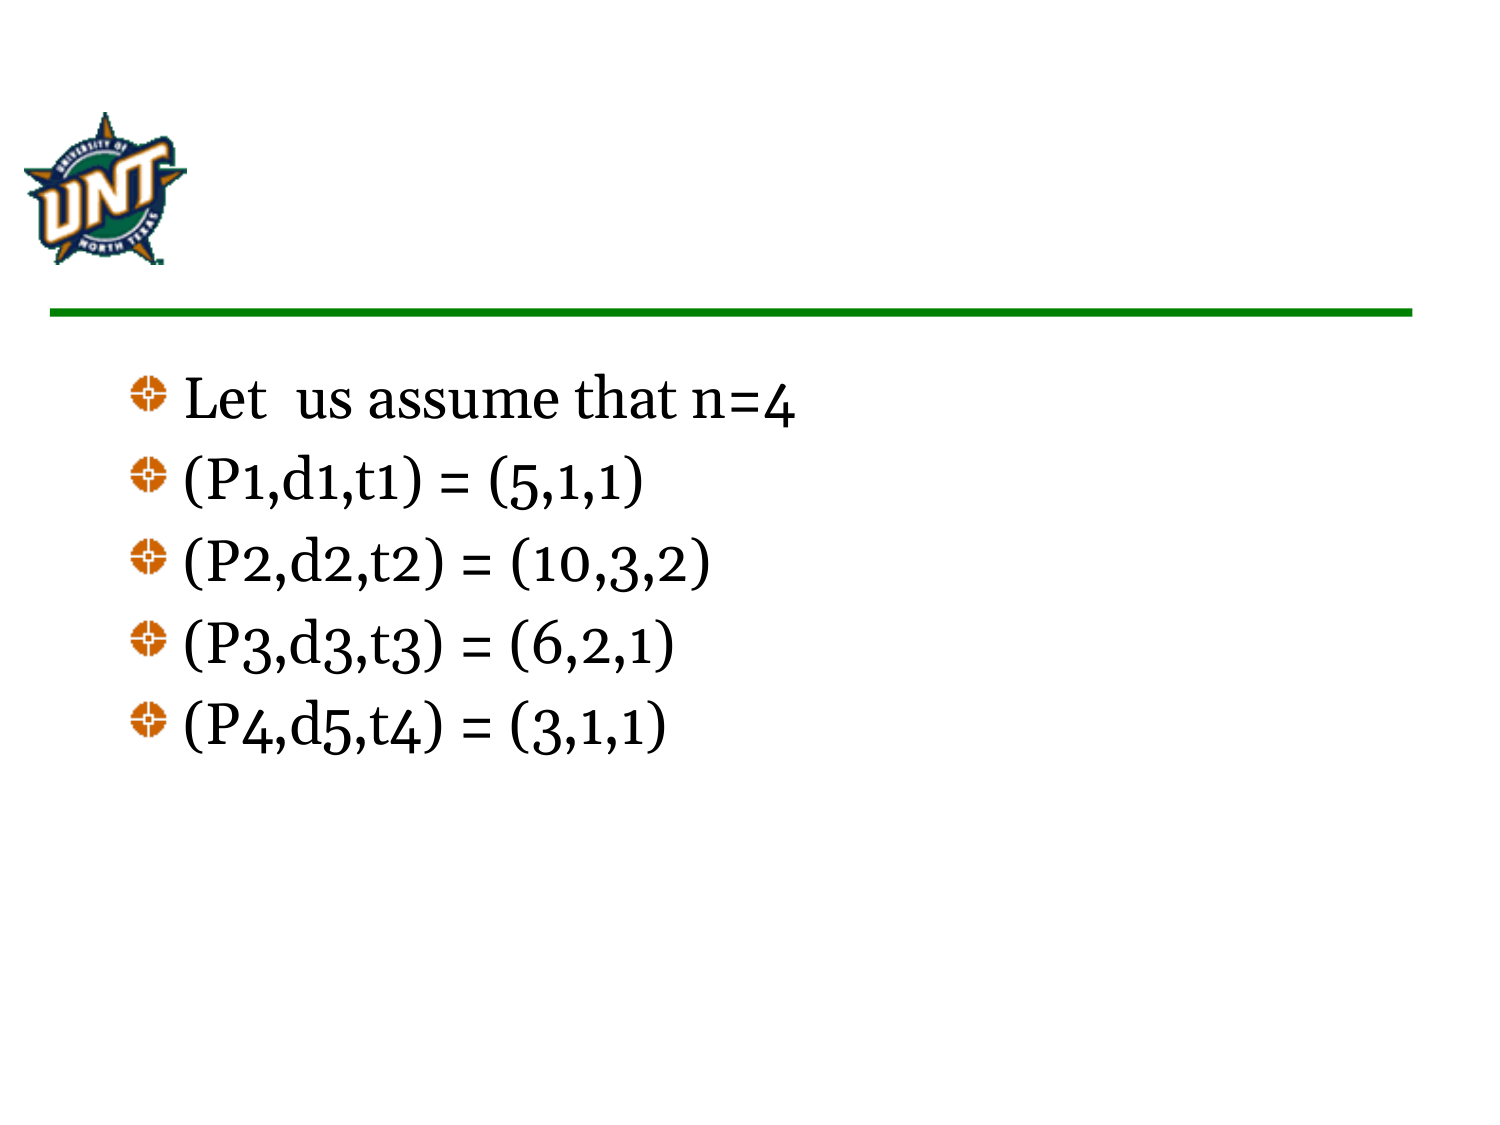

Let  us assume that n=4
(P1,d1,t1) = (5,1,1)
(P2,d2,t2) = (10,3,2)
(P3,d3,t3) = (6,2,1)
(P4,d5,t4) = (3,1,1)